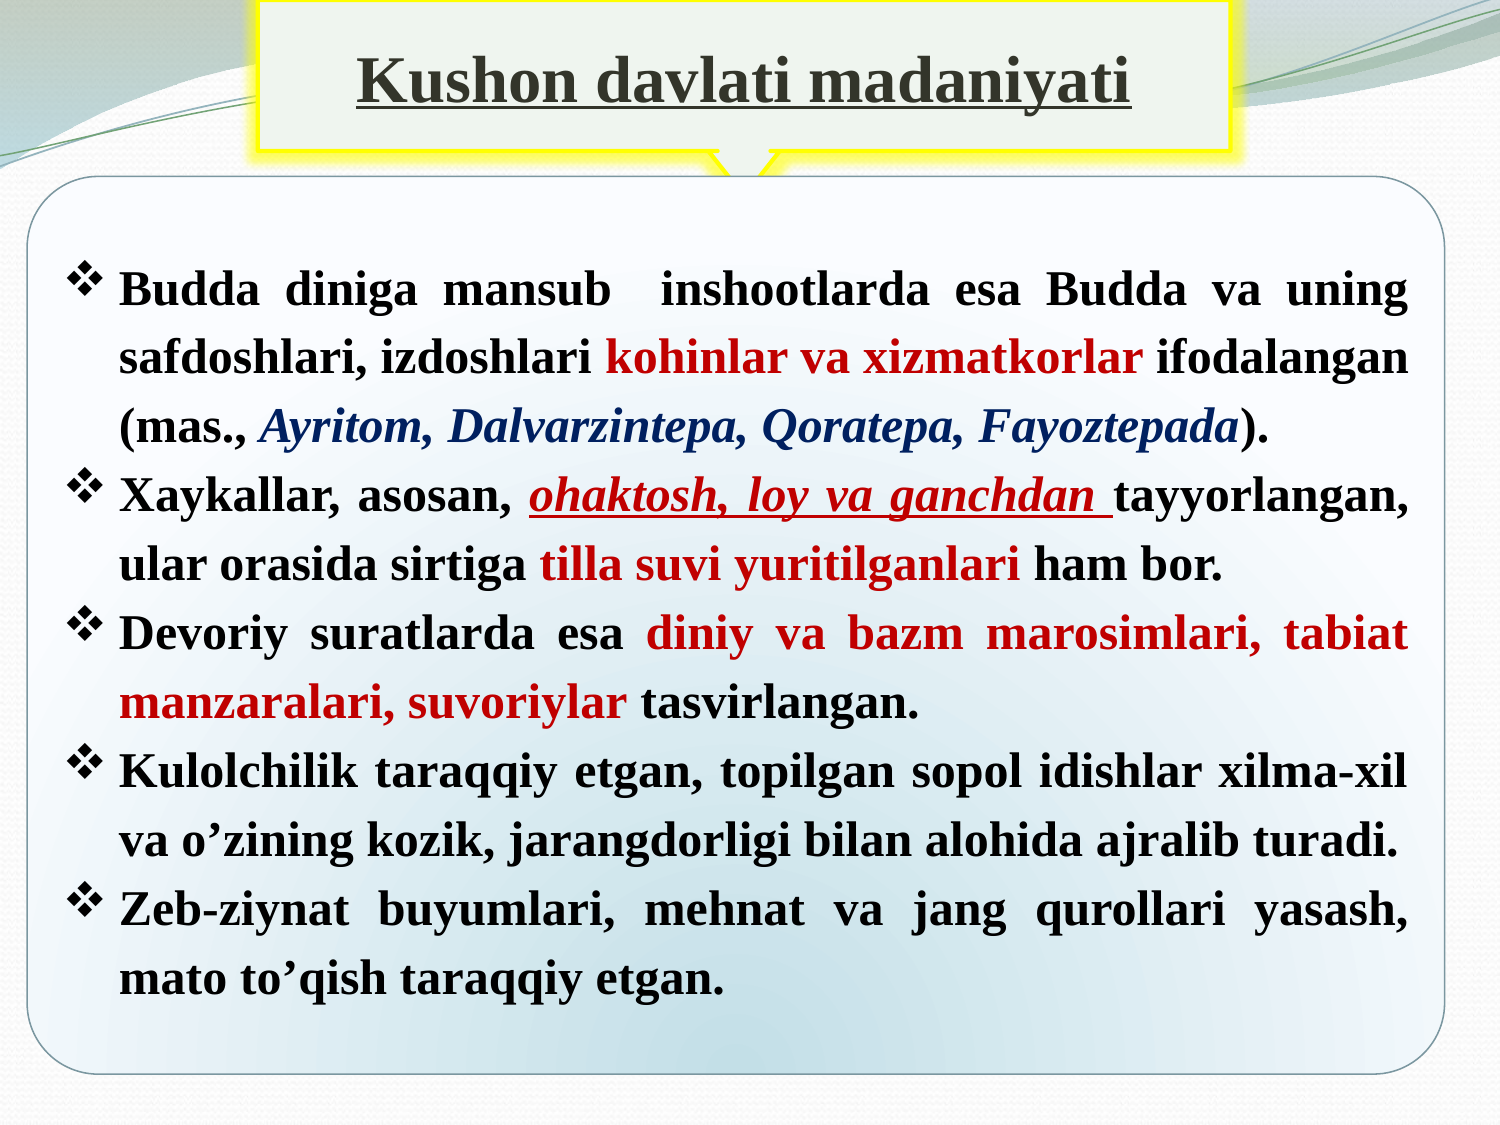

Kushon davlati madaniyati
Budda diniga mansub  inshootlarda esa Budda va uning safdoshlari, izdoshlari kohinlar va xizmatkorlar ifodalangan (mas., Ayritom, Dalvarzintepa, Qoratepa, Fayoztepada).
Xaykallar, asosan, ohaktosh, loy va ganchdan tayyorlangan, ular orasida sirtiga tilla suvi yuritilganlari ham bor.
Devoriy suratlarda esa diniy va bazm marosimlari, tabiat manzaralari, suvoriylar tasvirlangan.
Kulolchilik taraqqiy etgan, topilgan sopol idishlar xilma-xil va o’zining kozik, jarangdorligi bilan alohida ajralib turadi.
Zeb-ziynat buyumlari, mehnat va jang qurollari yasash, mato to’qish taraqqiy etgan.